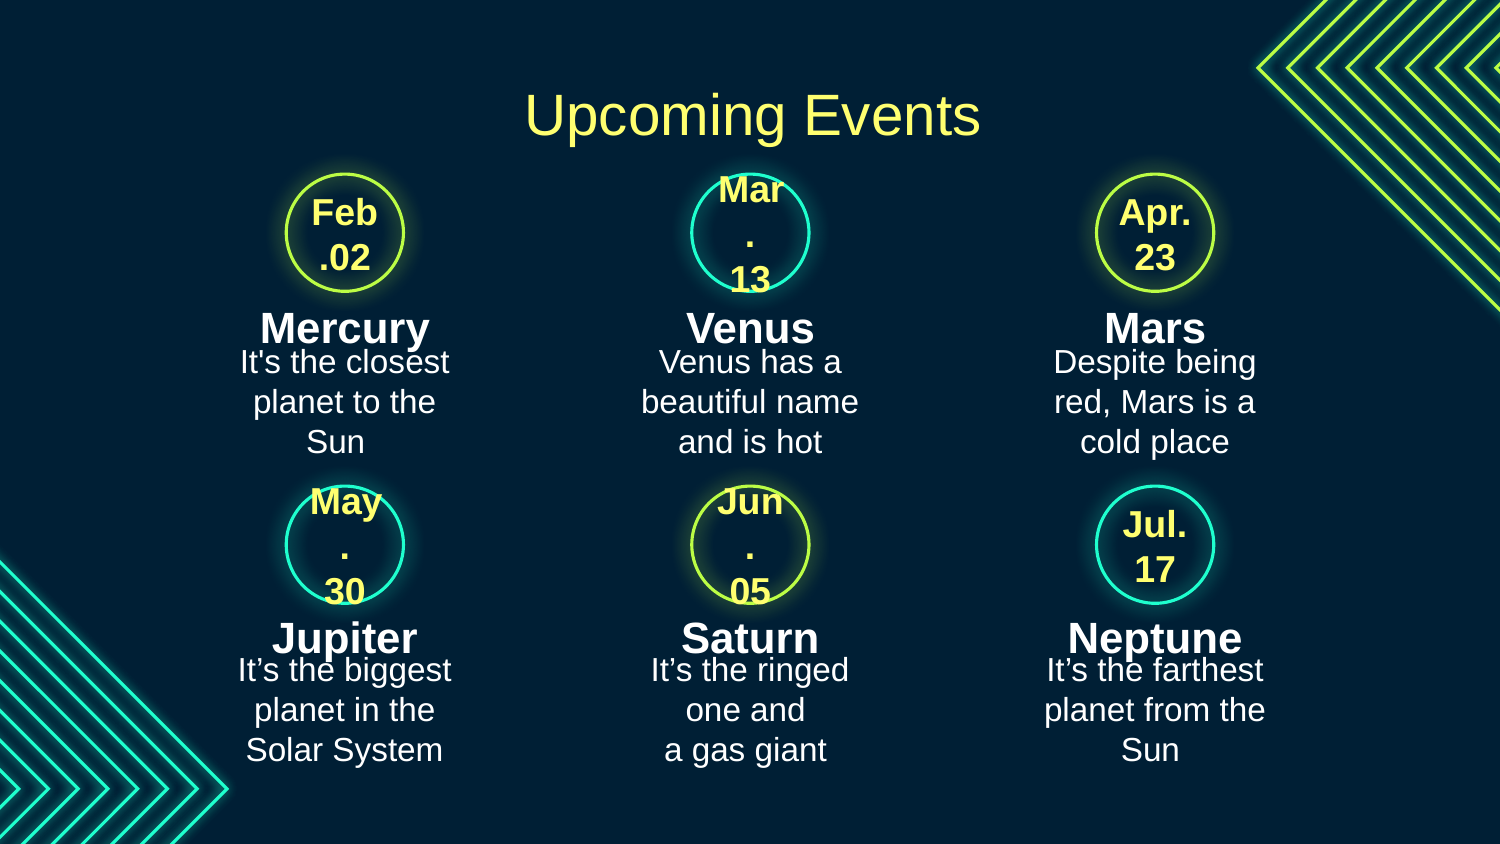

Upcoming Events

Feb.02
Mar.
13
Apr.23
Mercury
Mars
Venus
# It's the closest planet to the Sun
Venus has a beautiful name and is hot
Despite being red, Mars is a cold place

May.
30
Jun.
05
Jul.
17
Jupiter
Saturn
Neptune
It’s the biggest planet in the Solar System
It’s the ringed one and
a gas giant
It’s the farthest planet from the Sun